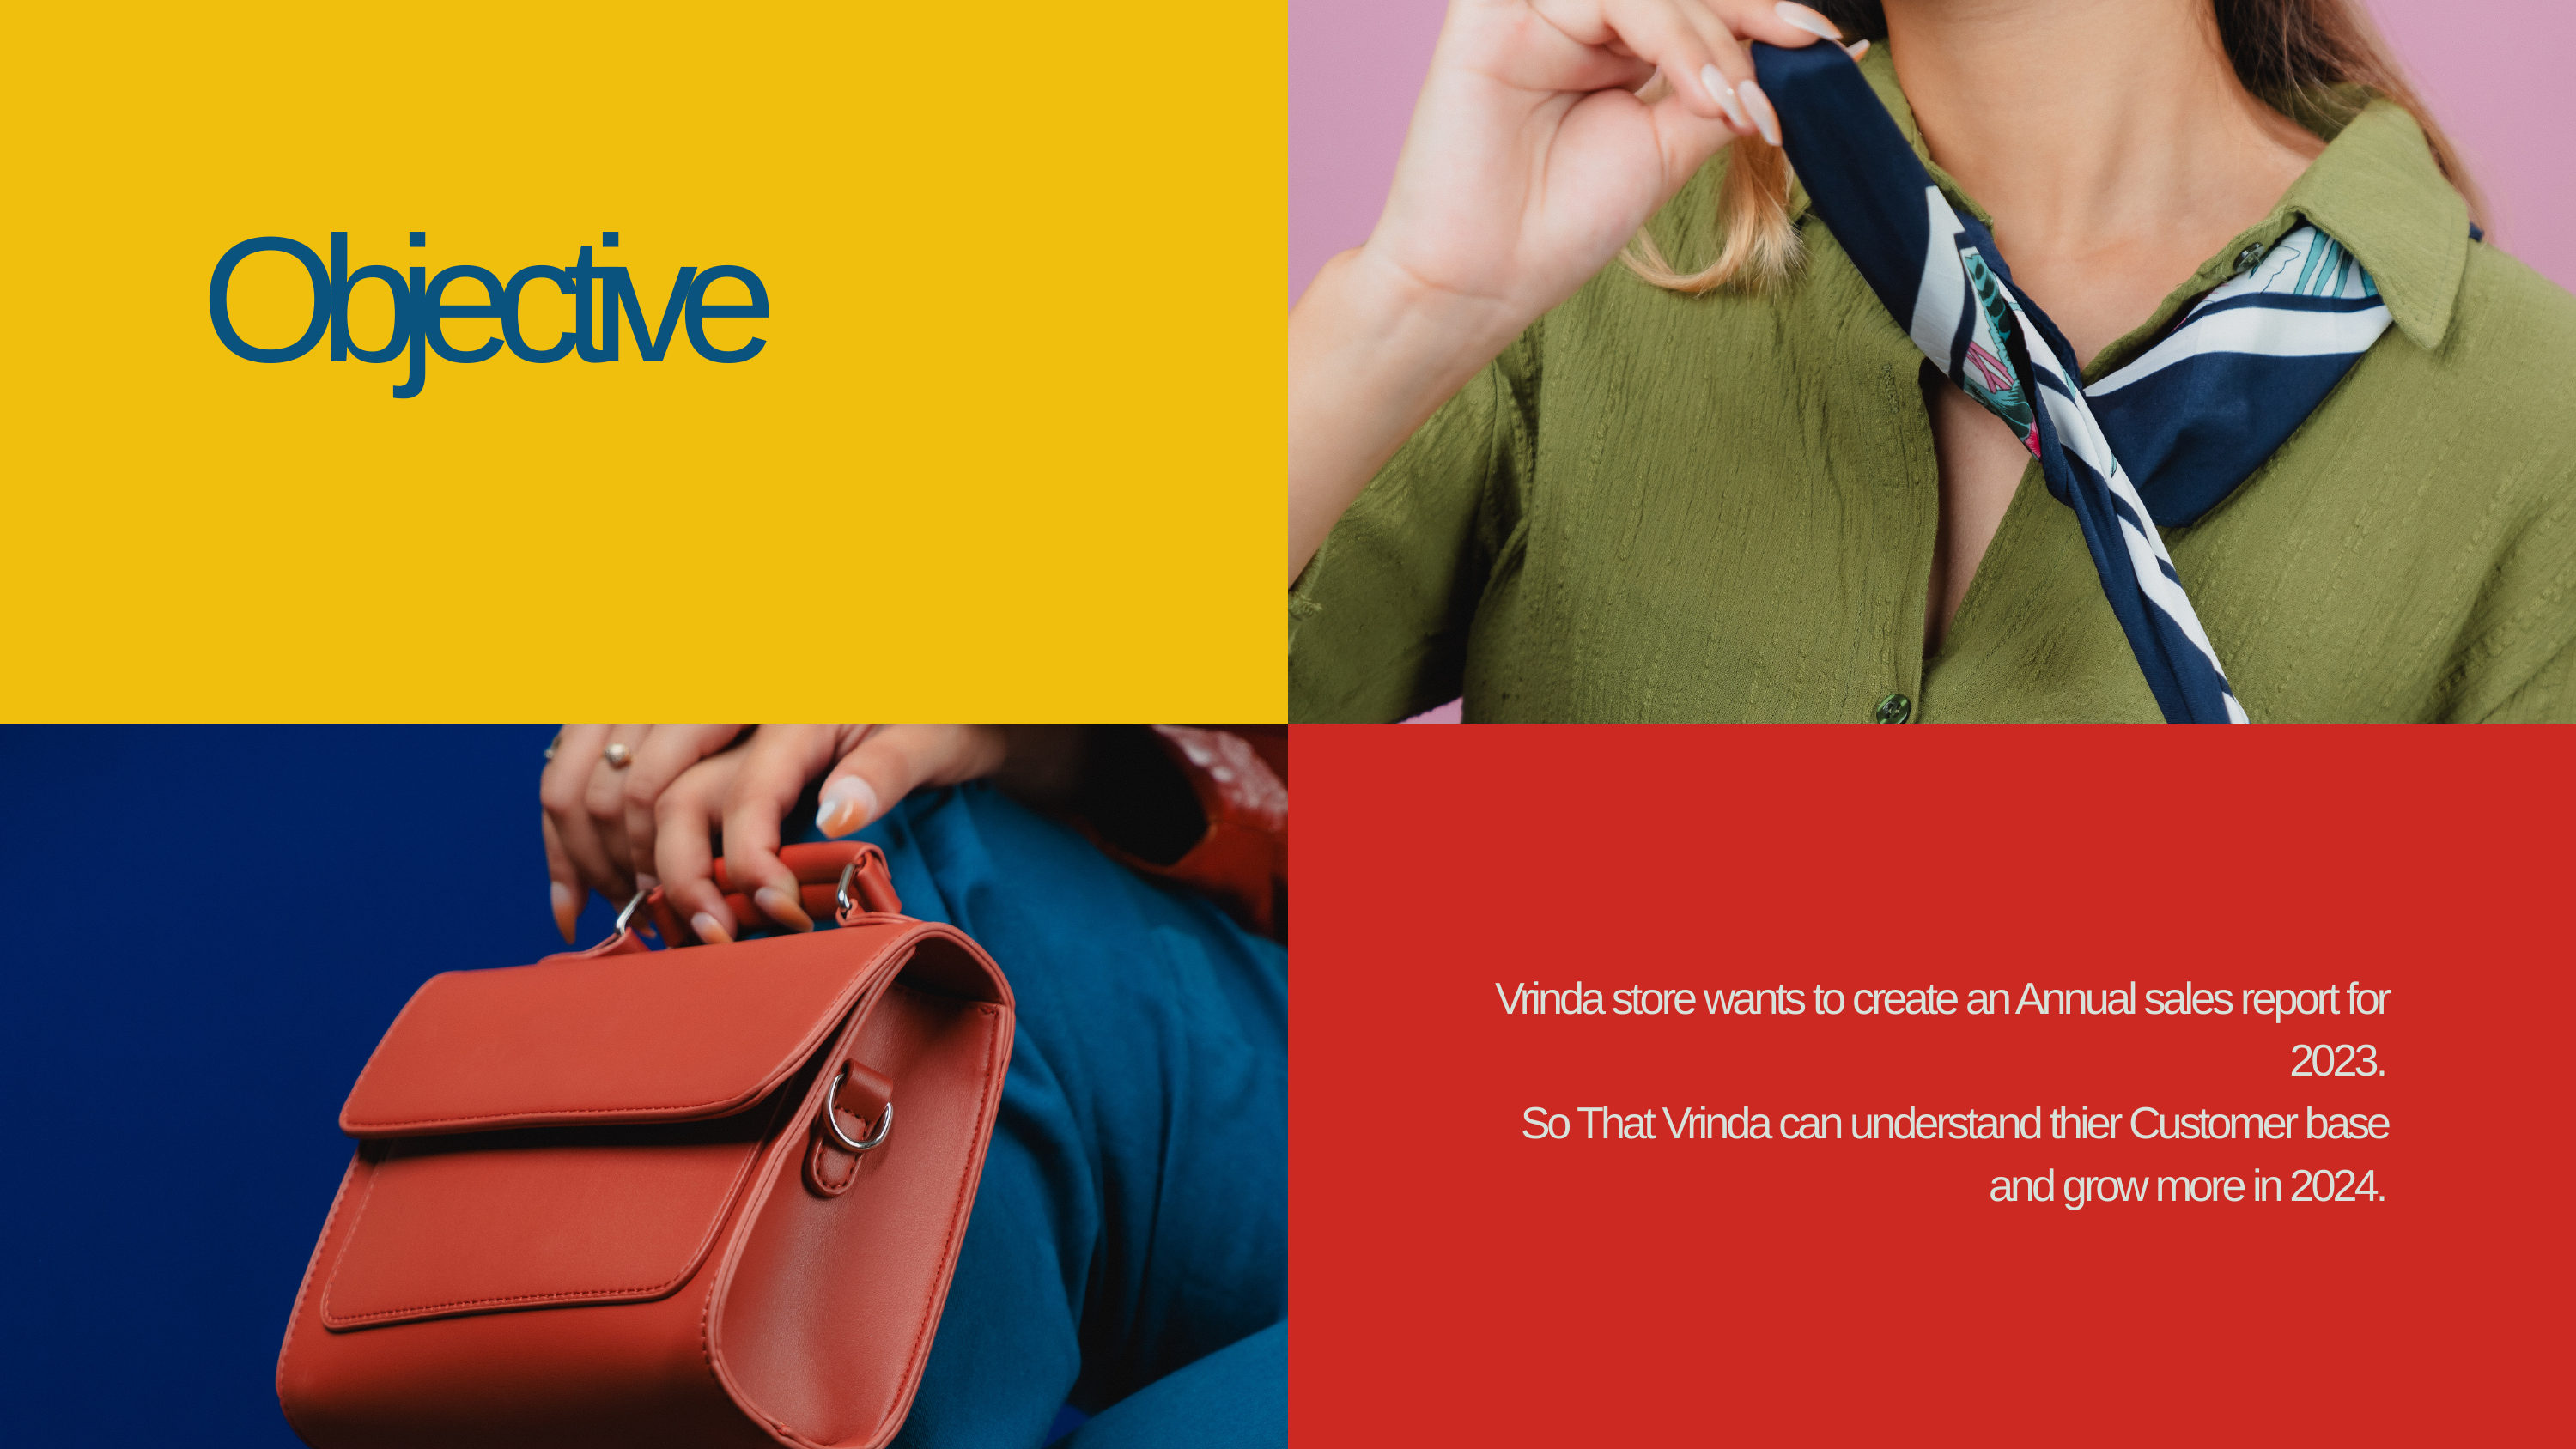

Objective

Vrinda store wants to create an Annual sales report for 2023.
So That Vrinda can understand thier Customer base and grow more in 2024.